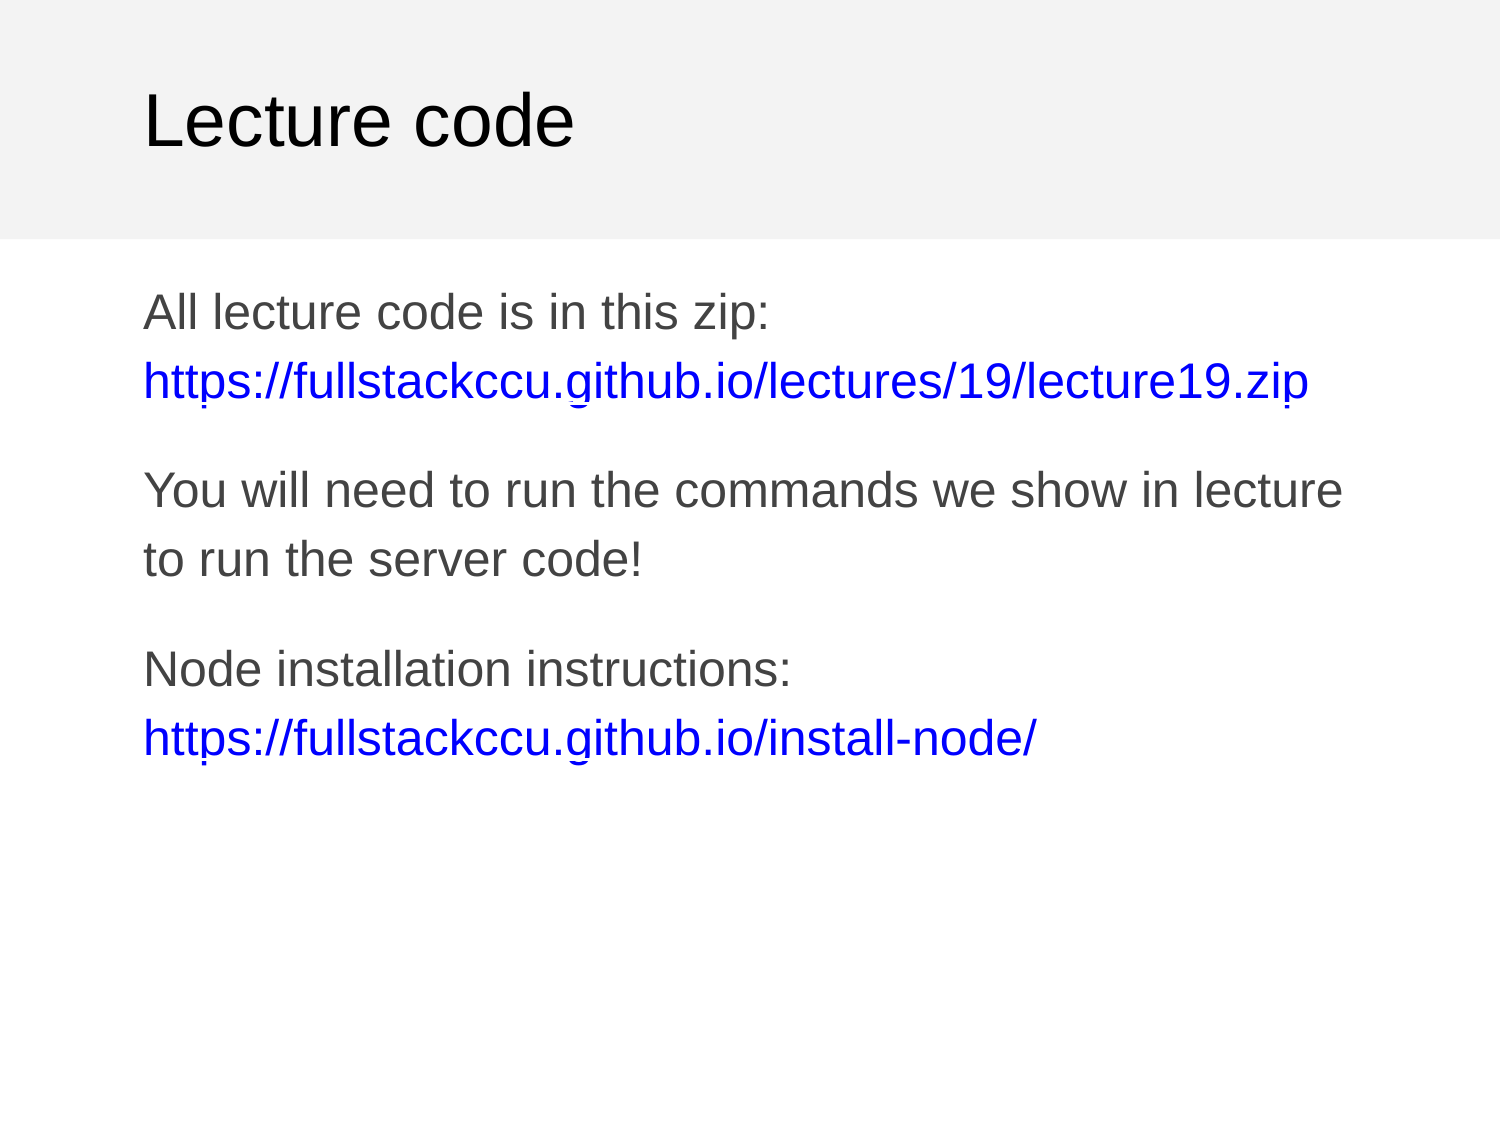

Lecture code
All lecture code is in this zip:
https://fullstackccu.github.io/lectures/19/lecture19.zip

You will need to run the commands we show in lecture to run the server code!

Node installation instructions:
https://fullstackccu.github.io/install-node/